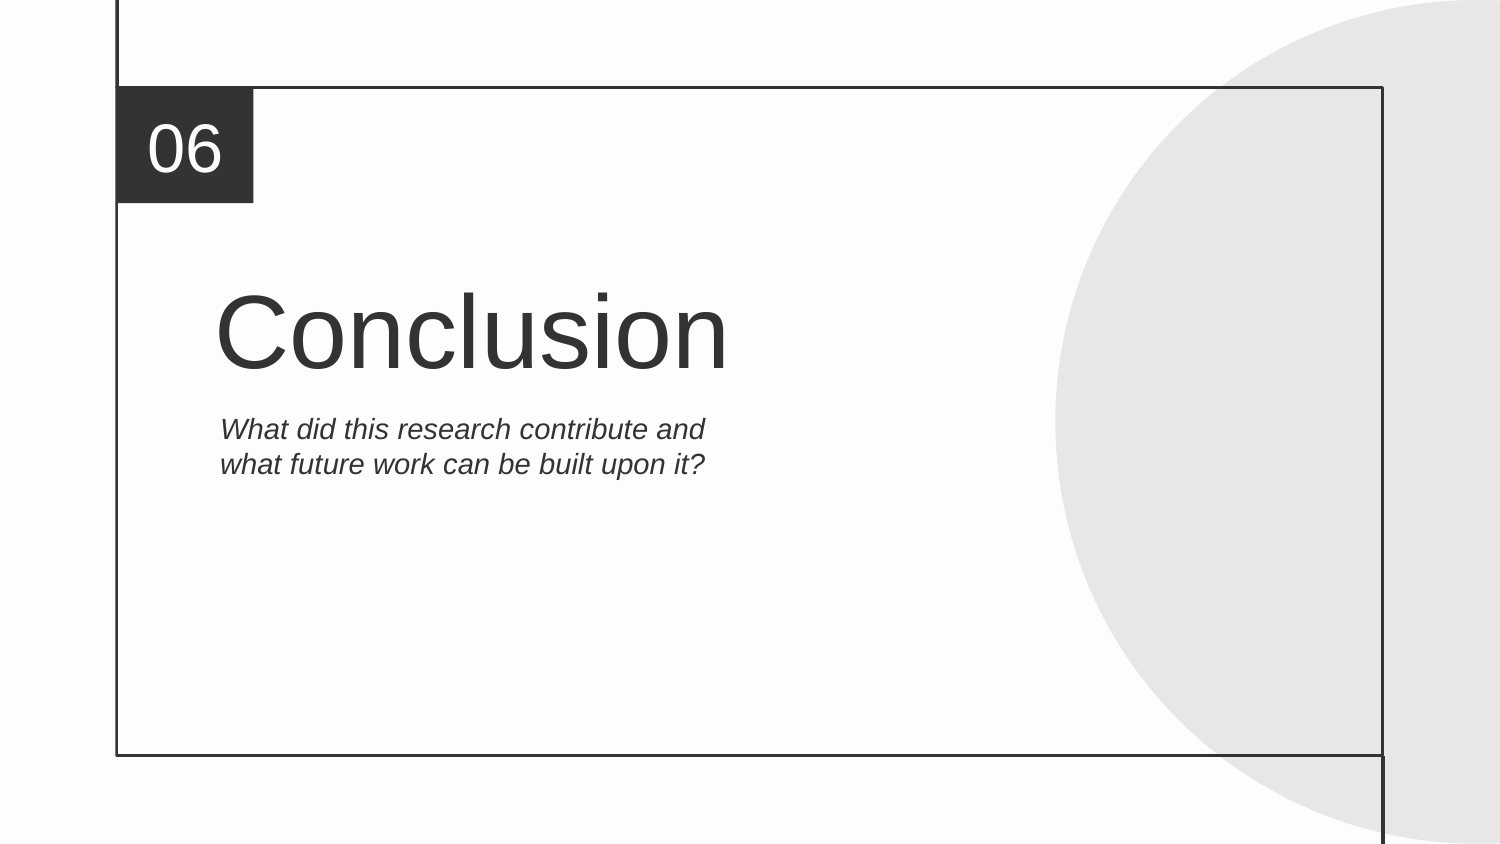

06
# Conclusion
What did this research contribute and
what future work can be built upon it?